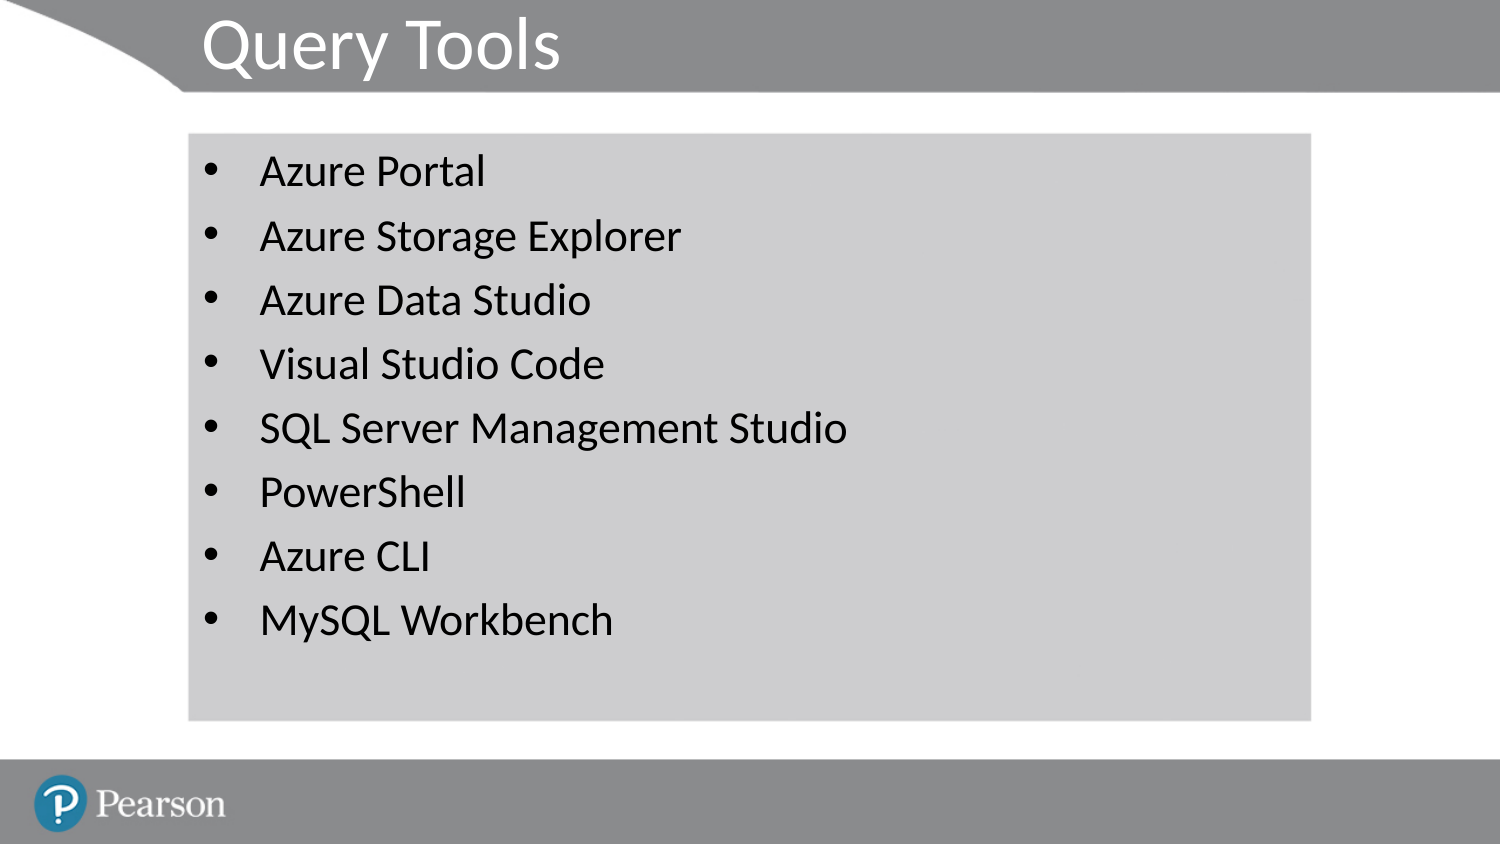

# Query Tools
Azure Portal
Azure Storage Explorer
Azure Data Studio
Visual Studio Code
SQL Server Management Studio
PowerShell
Azure CLI
MySQL Workbench